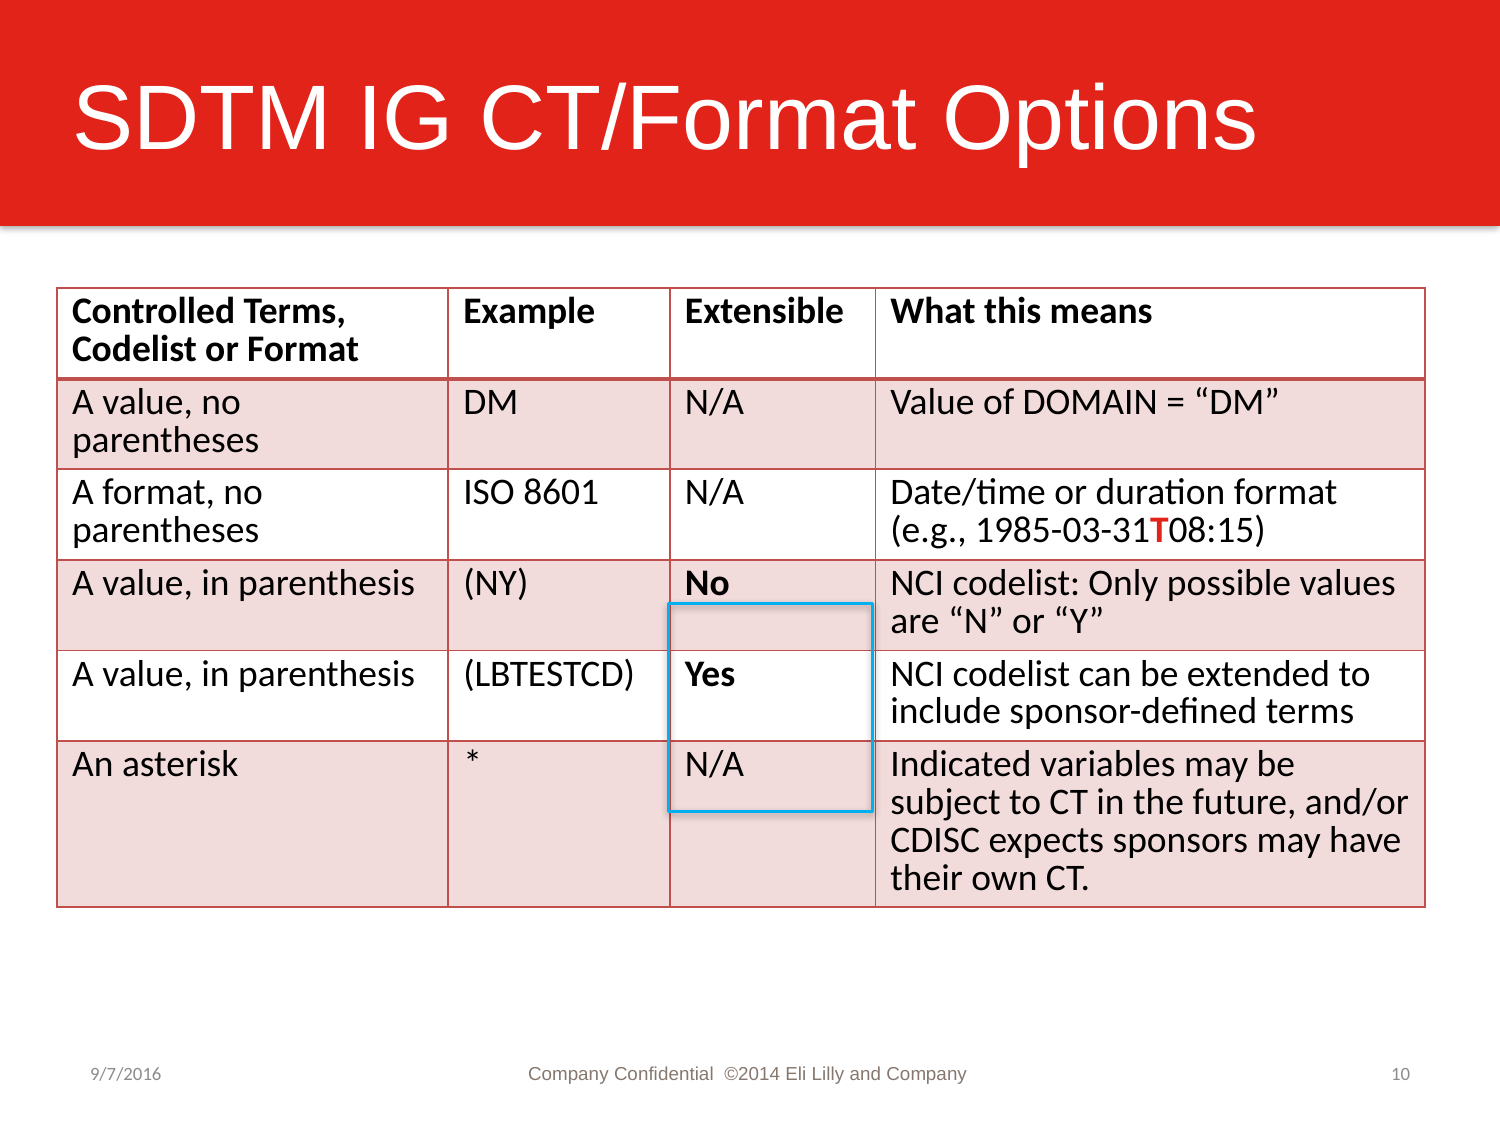

# SDTM IG CT/Format Options
| Controlled Terms, Codelist or Format | Example | Extensible | What this means |
| --- | --- | --- | --- |
| A value, no parentheses | DM | N/A | Value of DOMAIN = “DM” |
| A format, no parentheses | ISO 8601 | N/A | Date/time or duration format (e.g., 1985-03-31T08:15) |
| A value, in parenthesis | (NY) | No | NCI codelist: Only possible values are “N” or “Y” |
| A value, in parenthesis | (LBTESTCD) | Yes | NCI codelist can be extended to include sponsor-defined terms |
| An asterisk | \* | N/A | Indicated variables may be subject to CT in the future, and/or CDISC expects sponsors may have their own CT. |

9/7/2016
Company Confidential  ©2014 Eli Lilly and Company
10